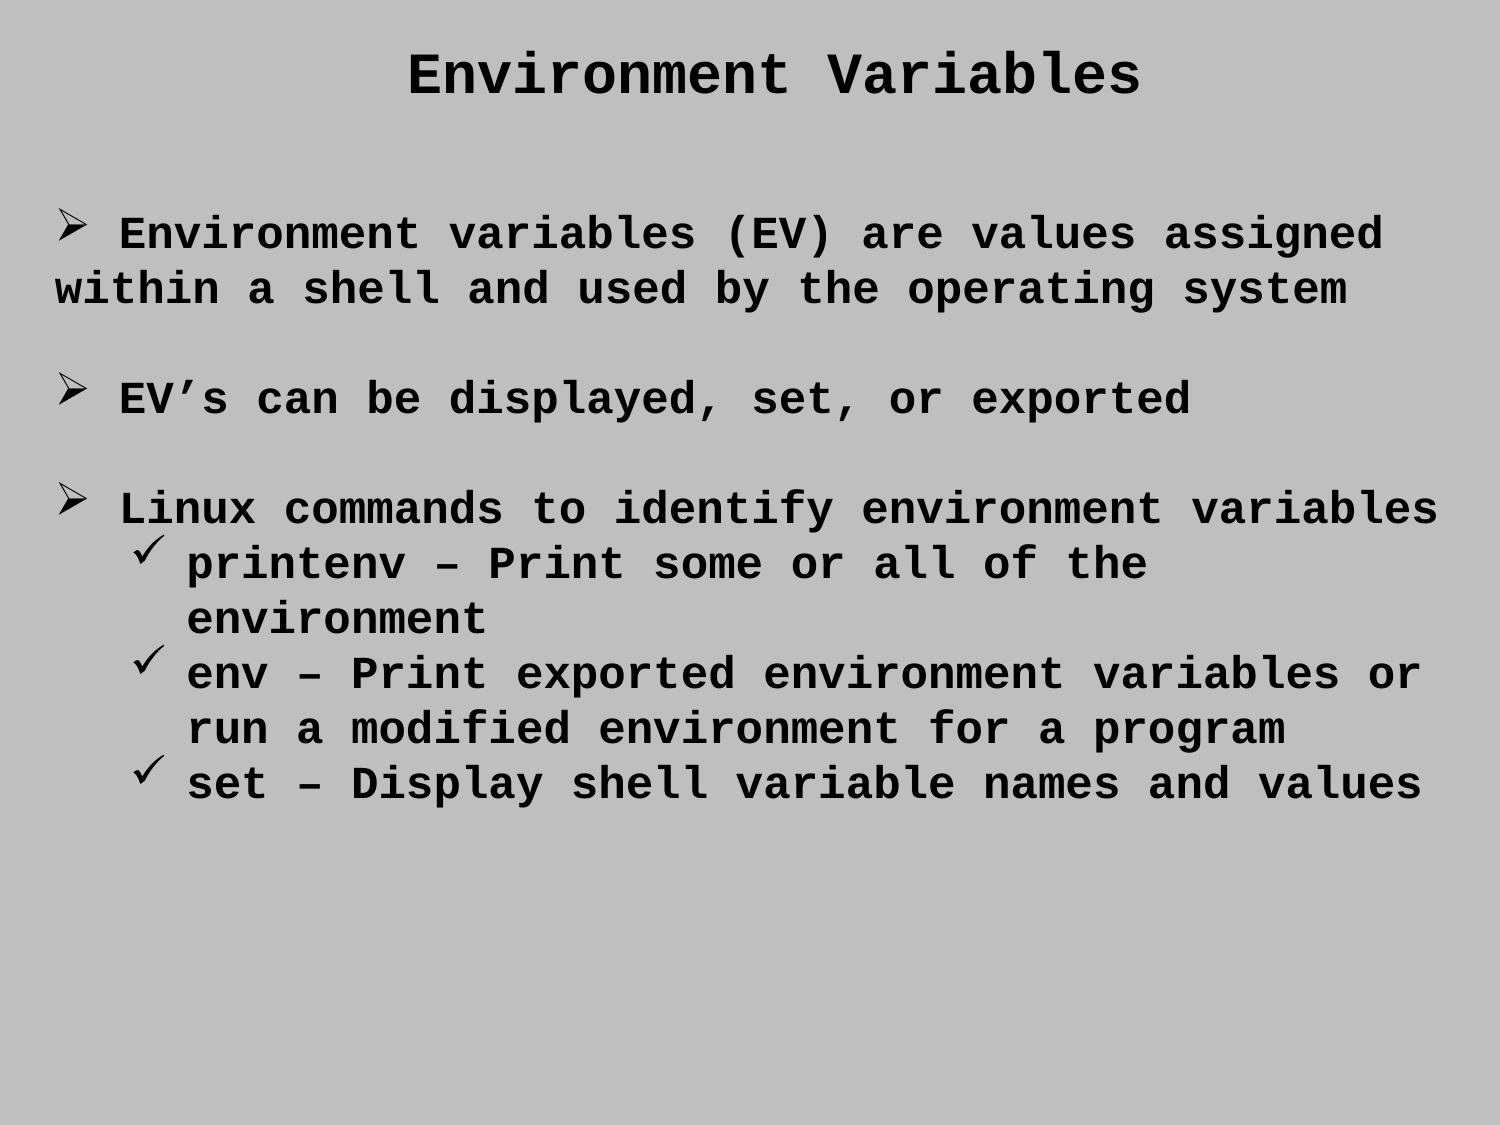

Environment Variables
 Environment variables (EV) are values assigned within a shell and used by the operating system

 EV’s can be displayed, set, or exported

 Linux commands to identify environment variables
printenv – Print some or all of the environment
env – Print exported environment variables or run a modified environment for a program
set – Display shell variable names and values